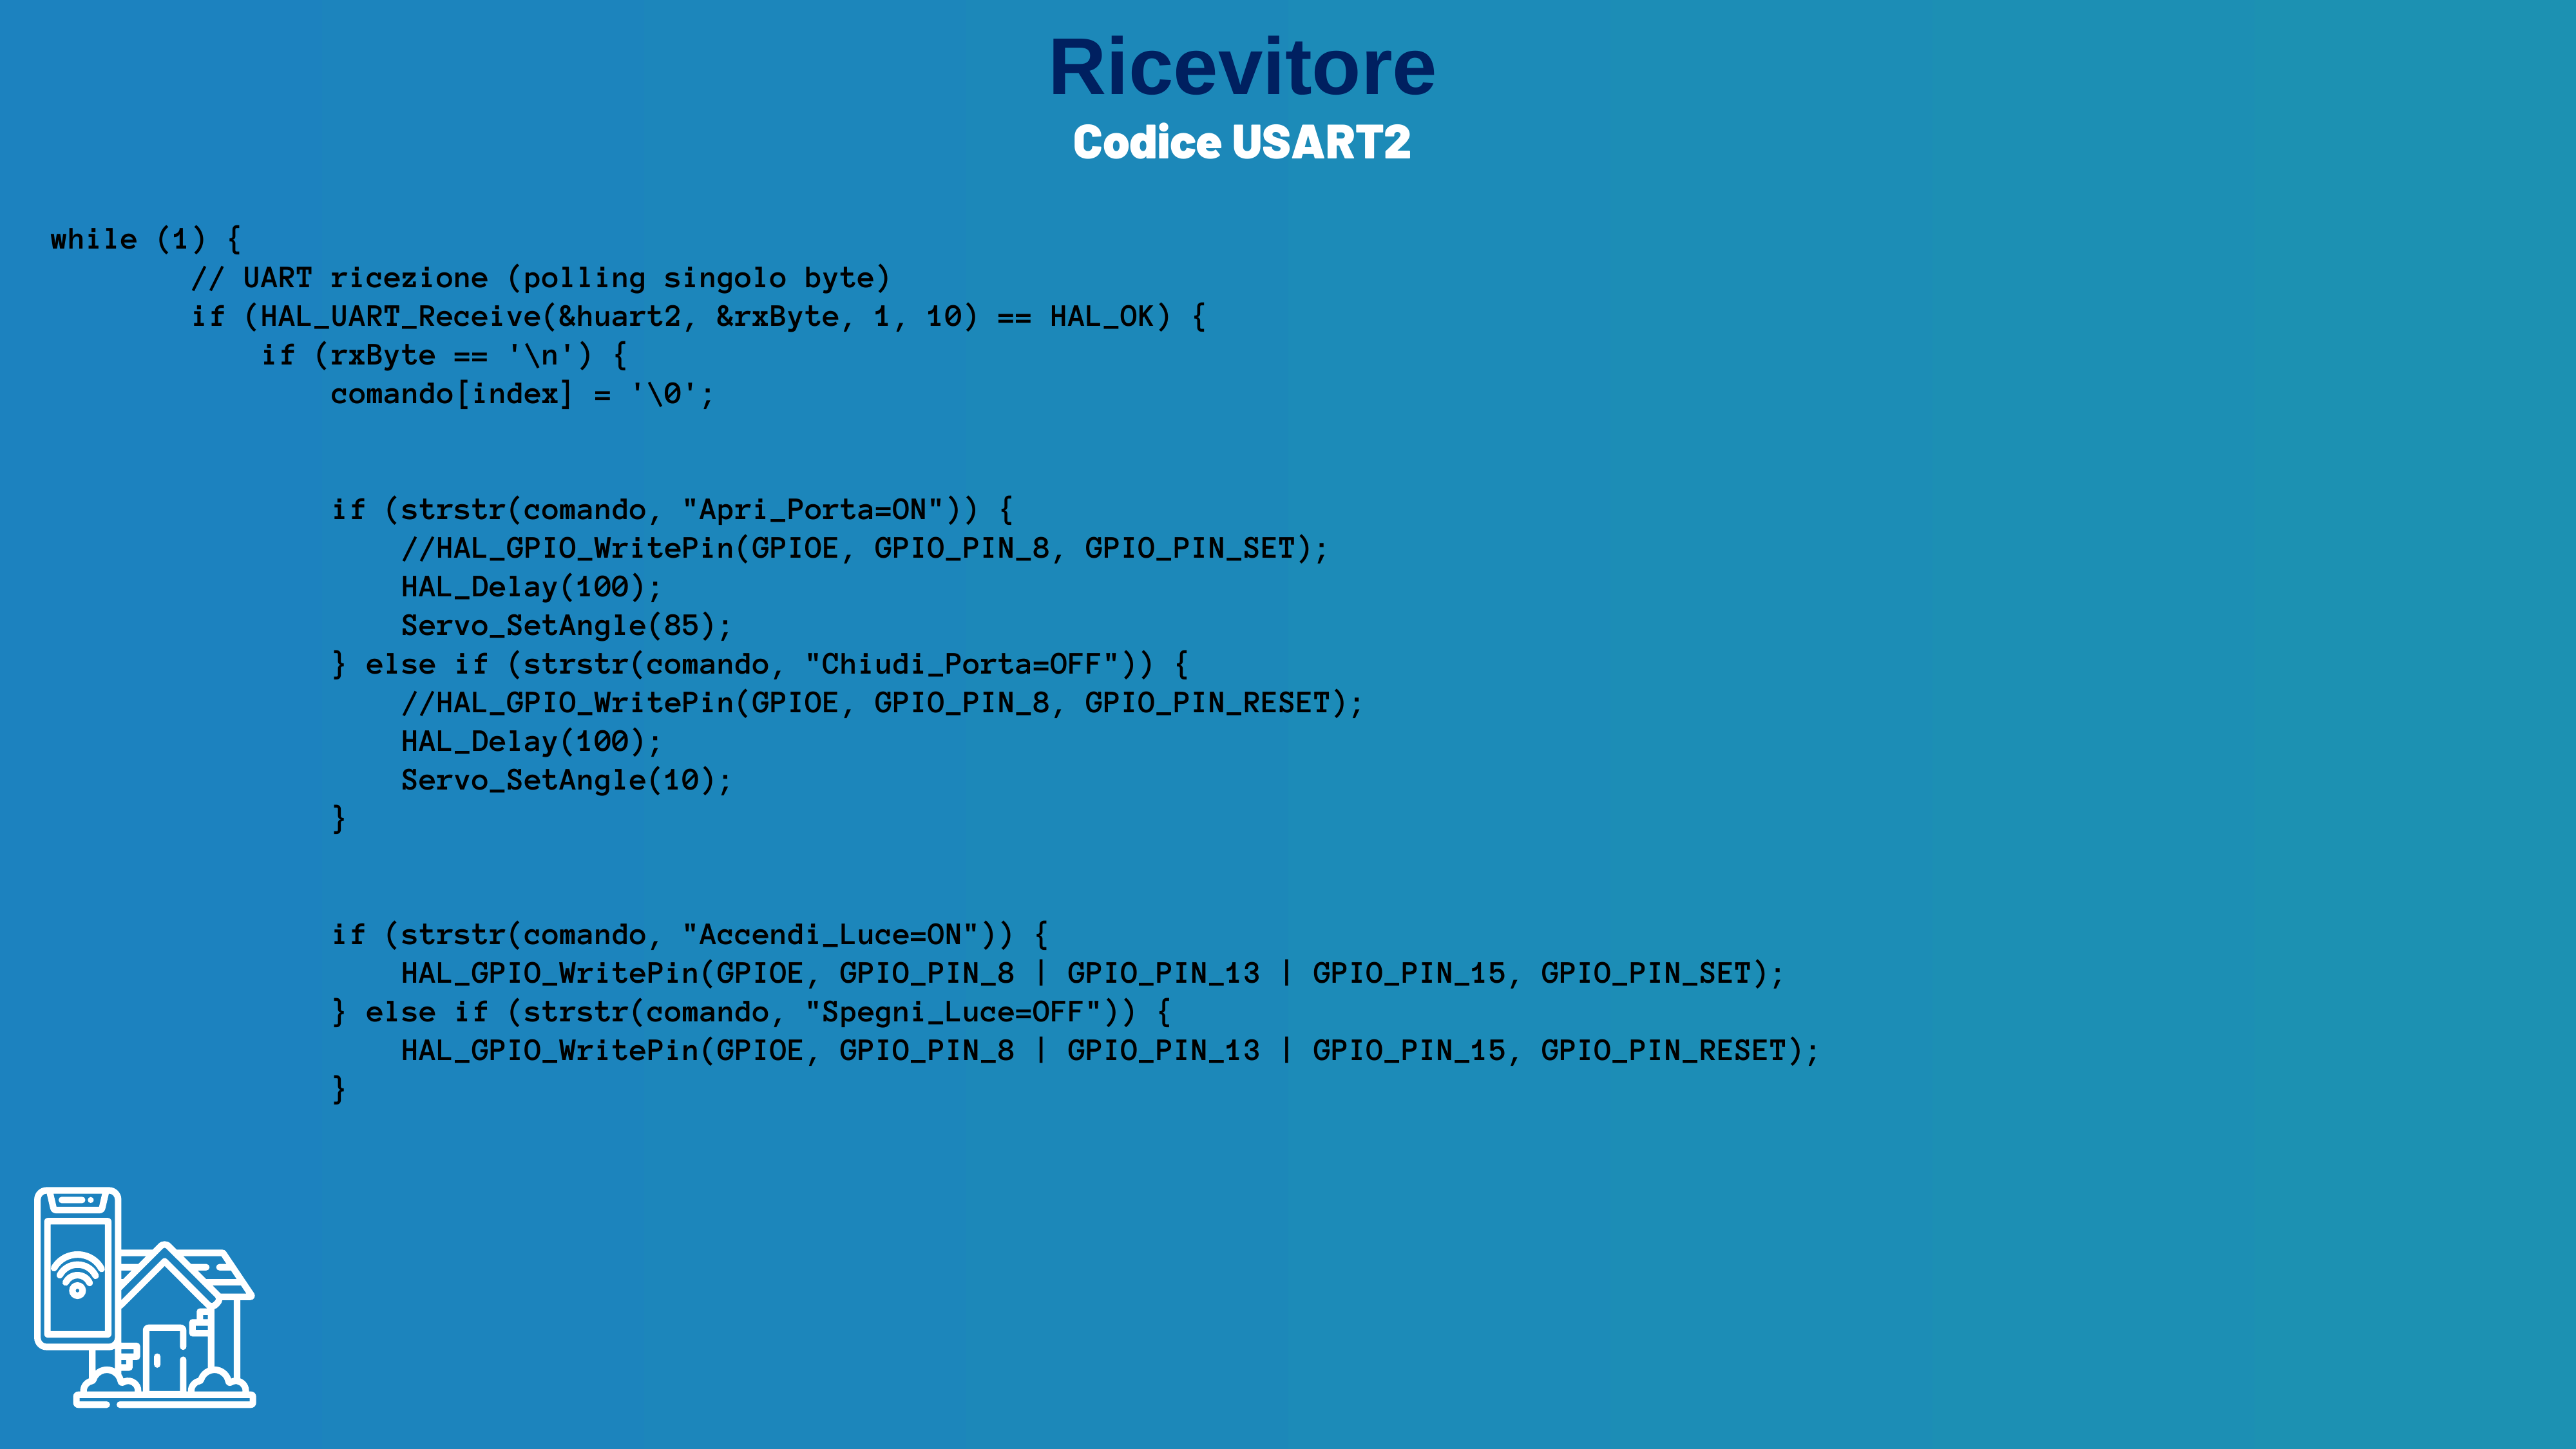

Ricevitore
Codice USART2
while (1) {
        // UART ricezione (polling singolo byte)
        if (HAL_UART_Receive(&huart2, &rxByte, 1, 10) == HAL_OK) {
            if (rxByte == '\n') {
                comando[index] = '\0';

                if (strstr(comando, "Apri_Porta=ON")) {
                    //HAL_GPIO_WritePin(GPIOE, GPIO_PIN_8, GPIO_PIN_SET);
                    HAL_Delay(100);
                    Servo_SetAngle(85);
                } else if (strstr(comando, "Chiudi_Porta=OFF")) {
                    //HAL_GPIO_WritePin(GPIOE, GPIO_PIN_8, GPIO_PIN_RESET);
                    HAL_Delay(100);
                    Servo_SetAngle(10);
                }

                if (strstr(comando, "Accendi_Luce=ON")) {
                    HAL_GPIO_WritePin(GPIOE, GPIO_PIN_8 | GPIO_PIN_13 | GPIO_PIN_15, GPIO_PIN_SET);
                } else if (strstr(comando, "Spegni_Luce=OFF")) {
                    HAL_GPIO_WritePin(GPIOE, GPIO_PIN_8 | GPIO_PIN_13 | GPIO_PIN_15, GPIO_PIN_RESET);
                }